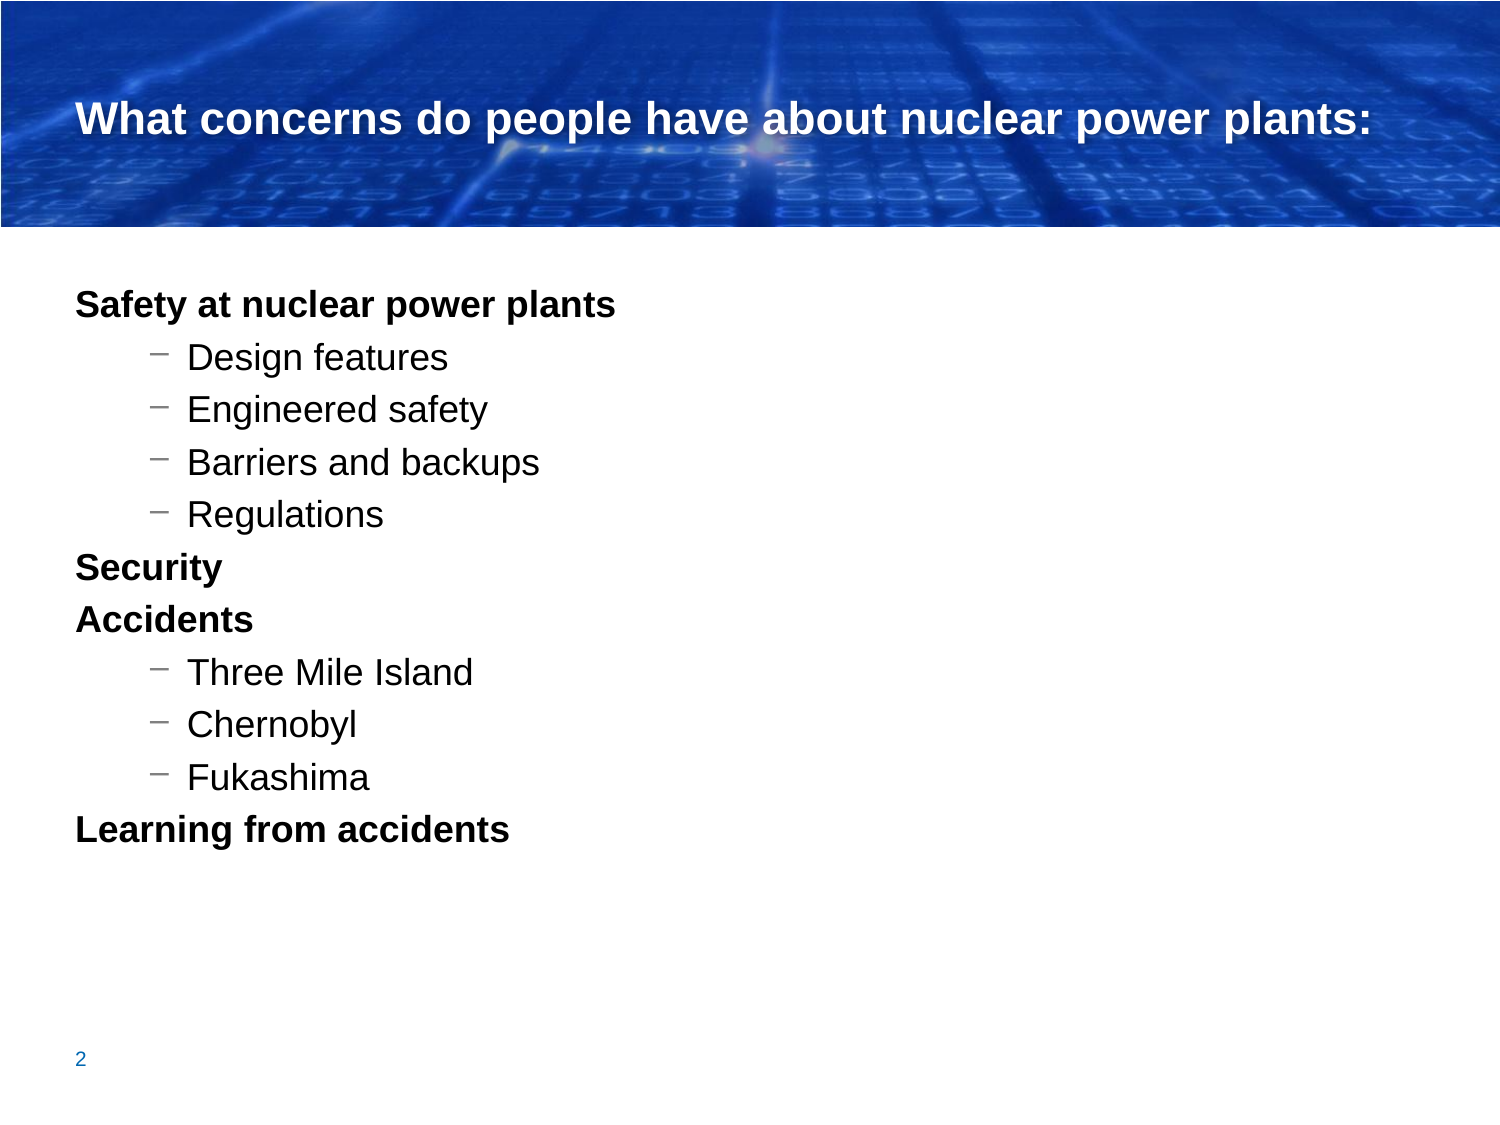

# What concerns do people have about nuclear power plants:
Safety at nuclear power plants
Design features
Engineered safety
Barriers and backups
Regulations
Security
Accidents
Three Mile Island
Chernobyl
Fukashima
Learning from accidents

2